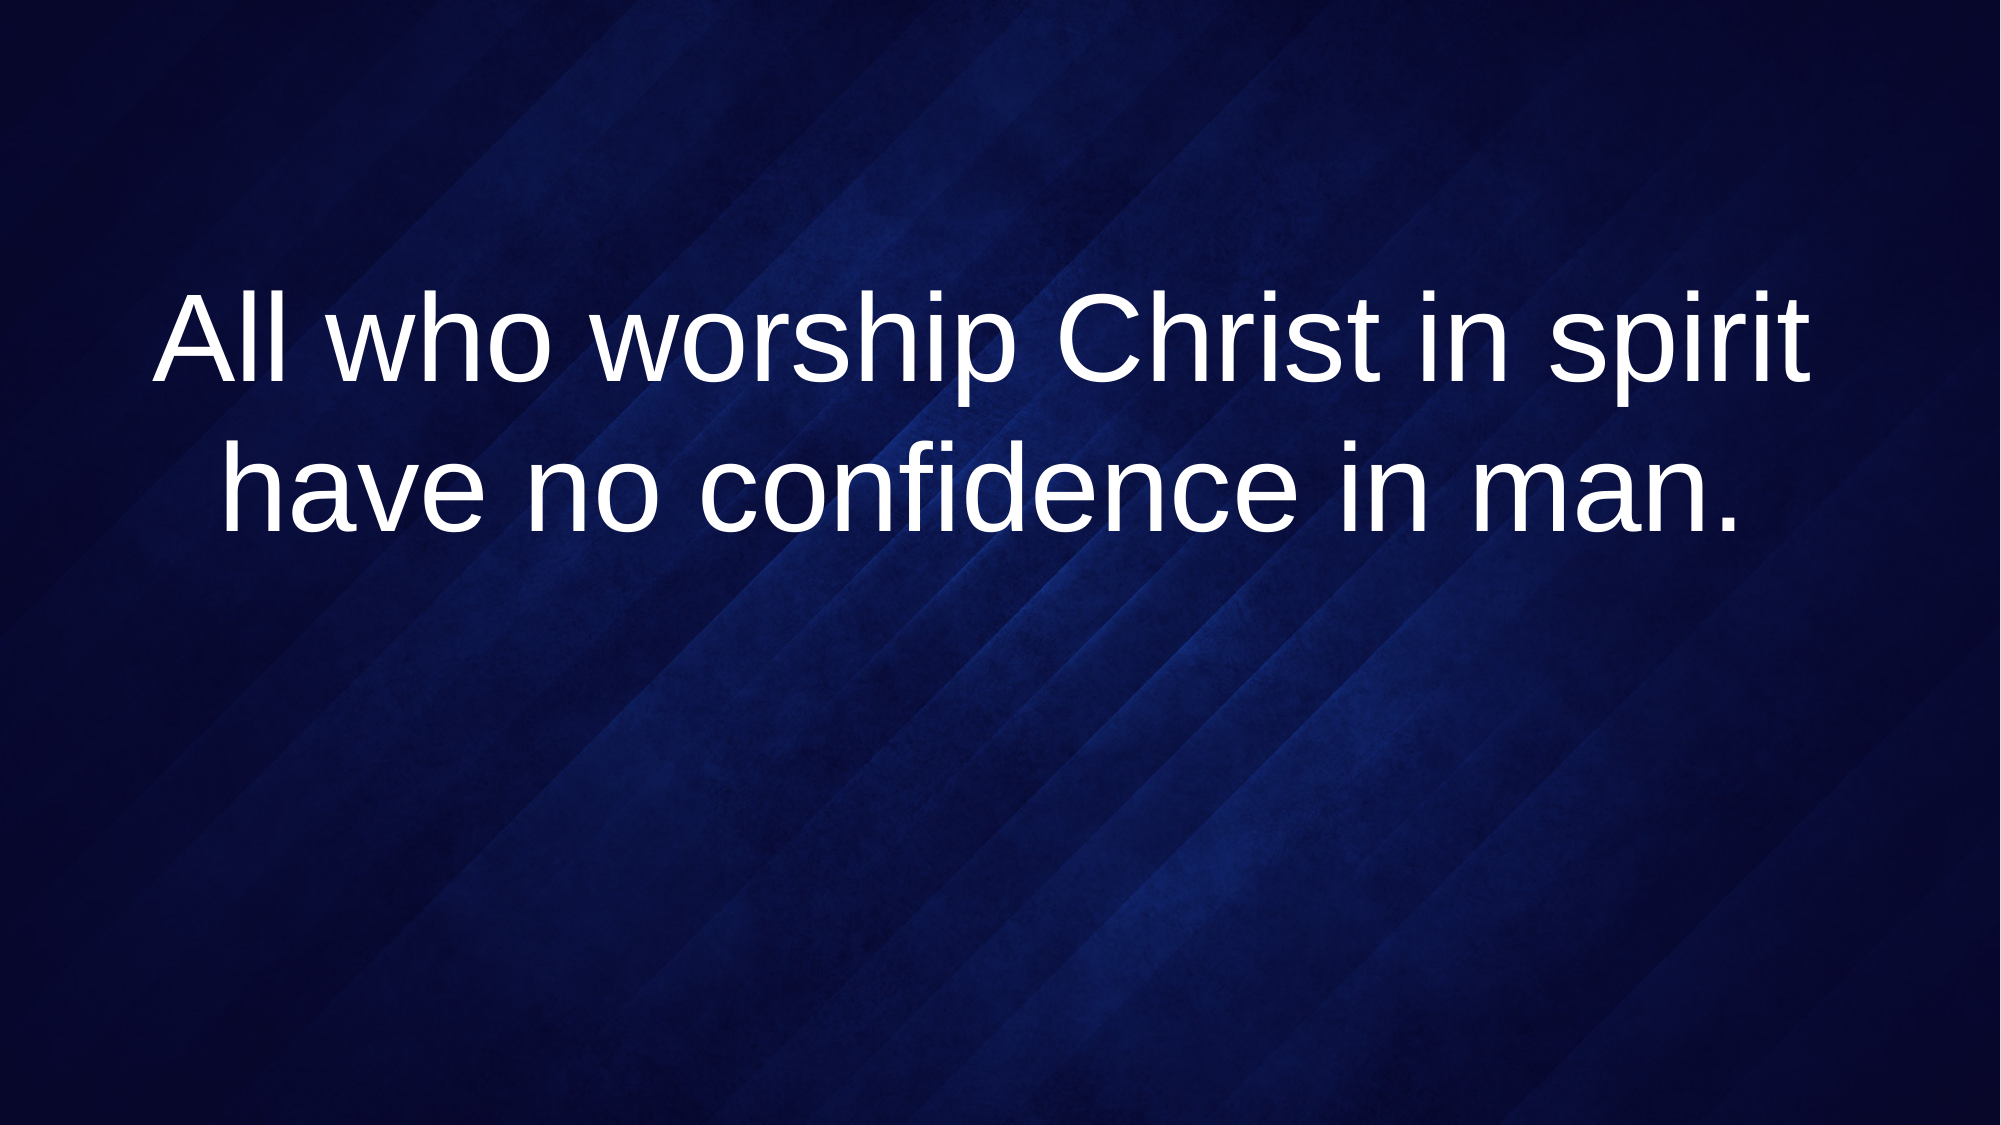

# All who worship Christ in spirit have no confidence in man.